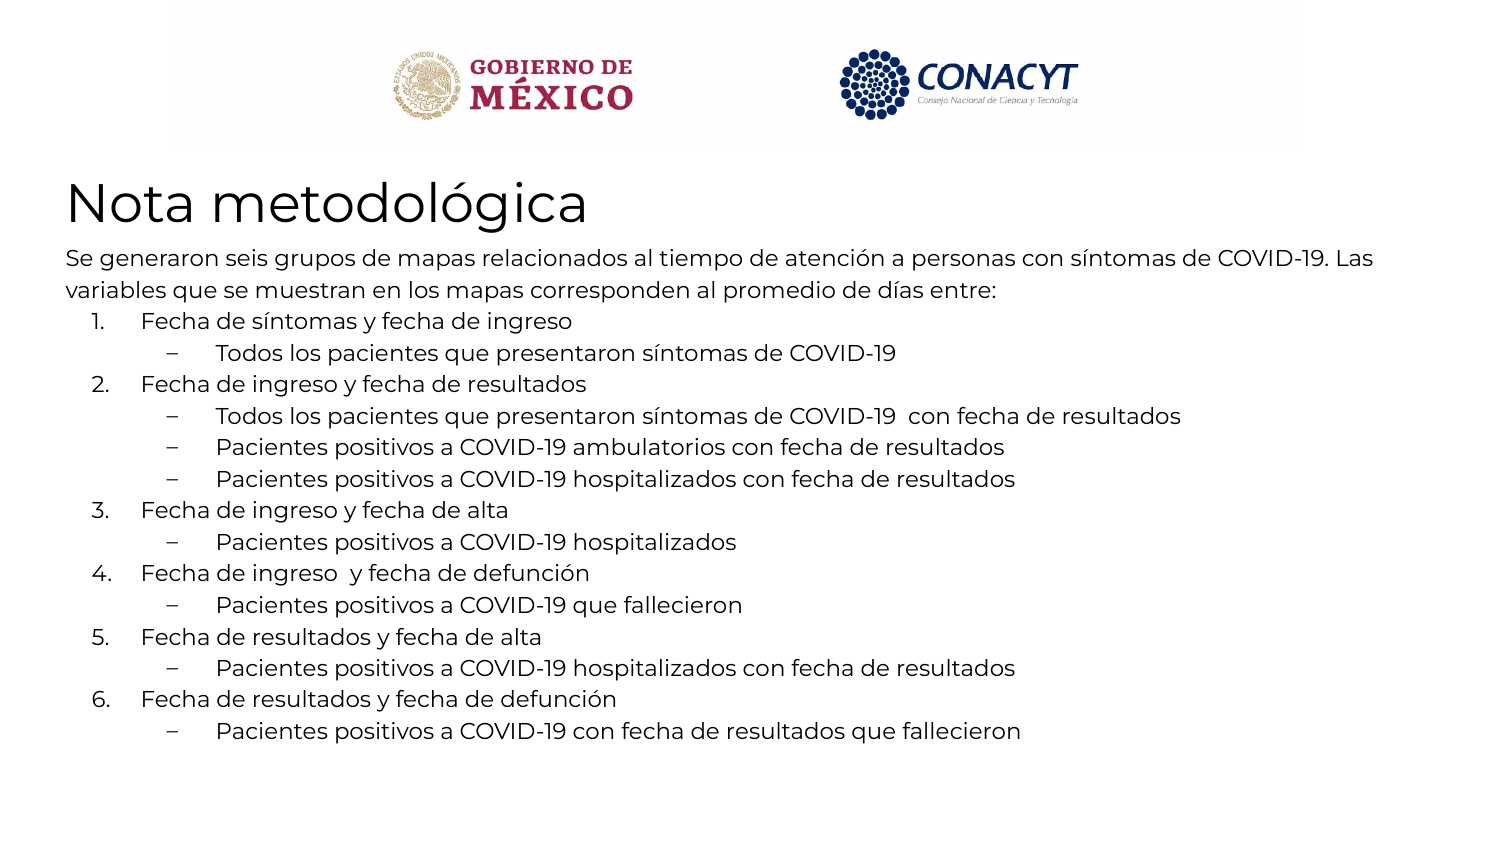

Nota metodológica
Se generaron seis grupos de mapas relacionados al tiempo de atención a personas con síntomas de COVID-19. Las variables que se muestran en los mapas corresponden al promedio de días entre:
Fecha de síntomas y fecha de ingreso
Todos los pacientes que presentaron síntomas de COVID-19
Fecha de ingreso y fecha de resultados
Todos los pacientes que presentaron síntomas de COVID-19  con fecha de resultados
Pacientes positivos a COVID-19 ambulatorios con fecha de resultados
Pacientes positivos a COVID-19 hospitalizados con fecha de resultados
Fecha de ingreso y fecha de alta
Pacientes positivos a COVID-19 hospitalizados
Fecha de ingreso  y fecha de defunción
Pacientes positivos a COVID-19 que fallecieron
Fecha de resultados y fecha de alta
Pacientes positivos a COVID-19 hospitalizados con fecha de resultados
Fecha de resultados y fecha de defunción
Pacientes positivos a COVID-19 con fecha de resultados que fallecieron